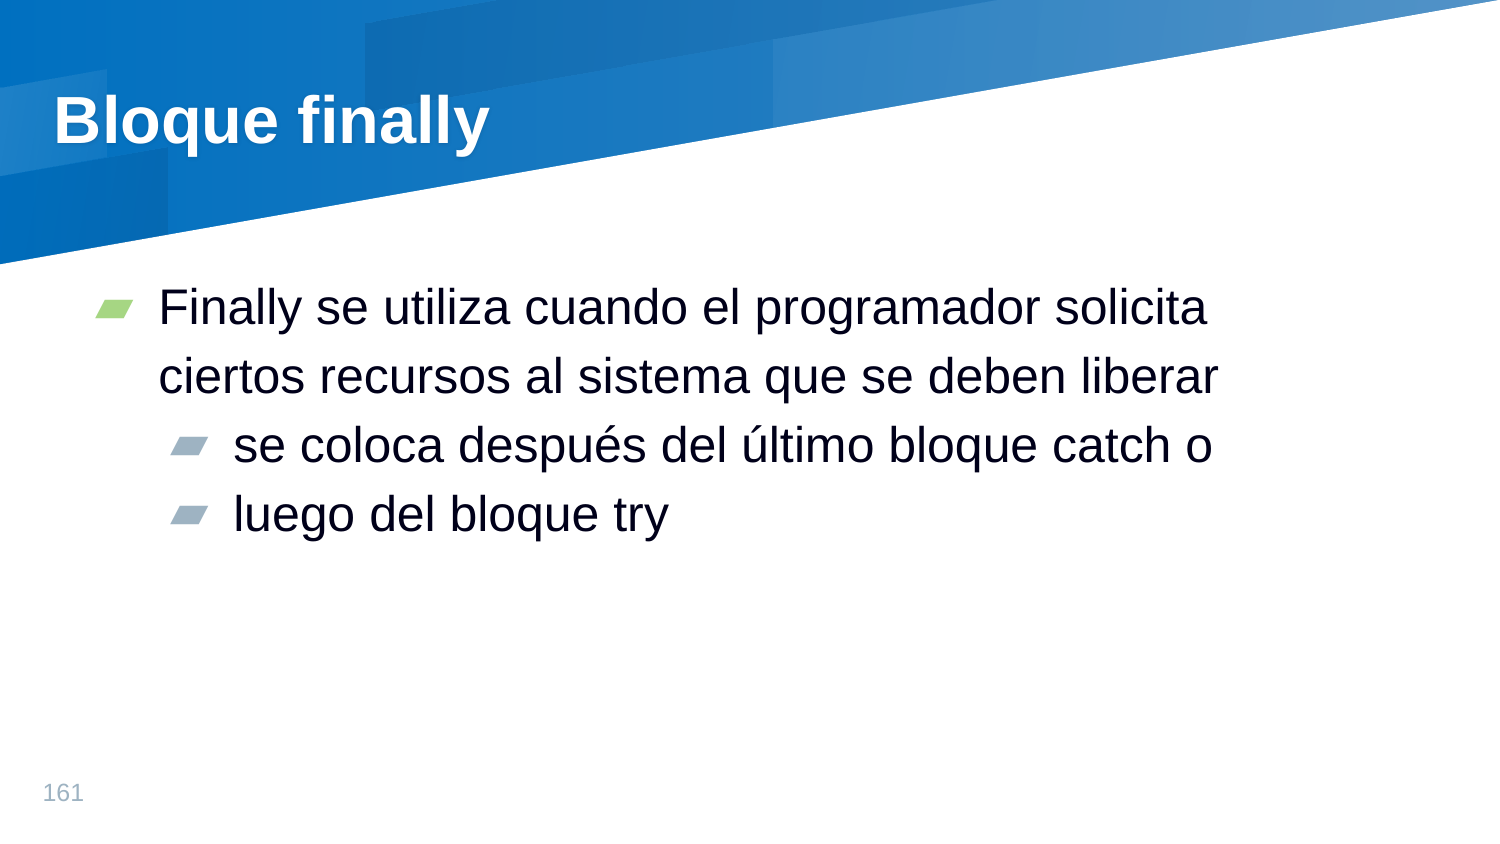

Bloque finally
Finally se utiliza cuando el programador solicita ciertos recursos al sistema que se deben liberar
se coloca después del último bloque catch o
luego del bloque try
161